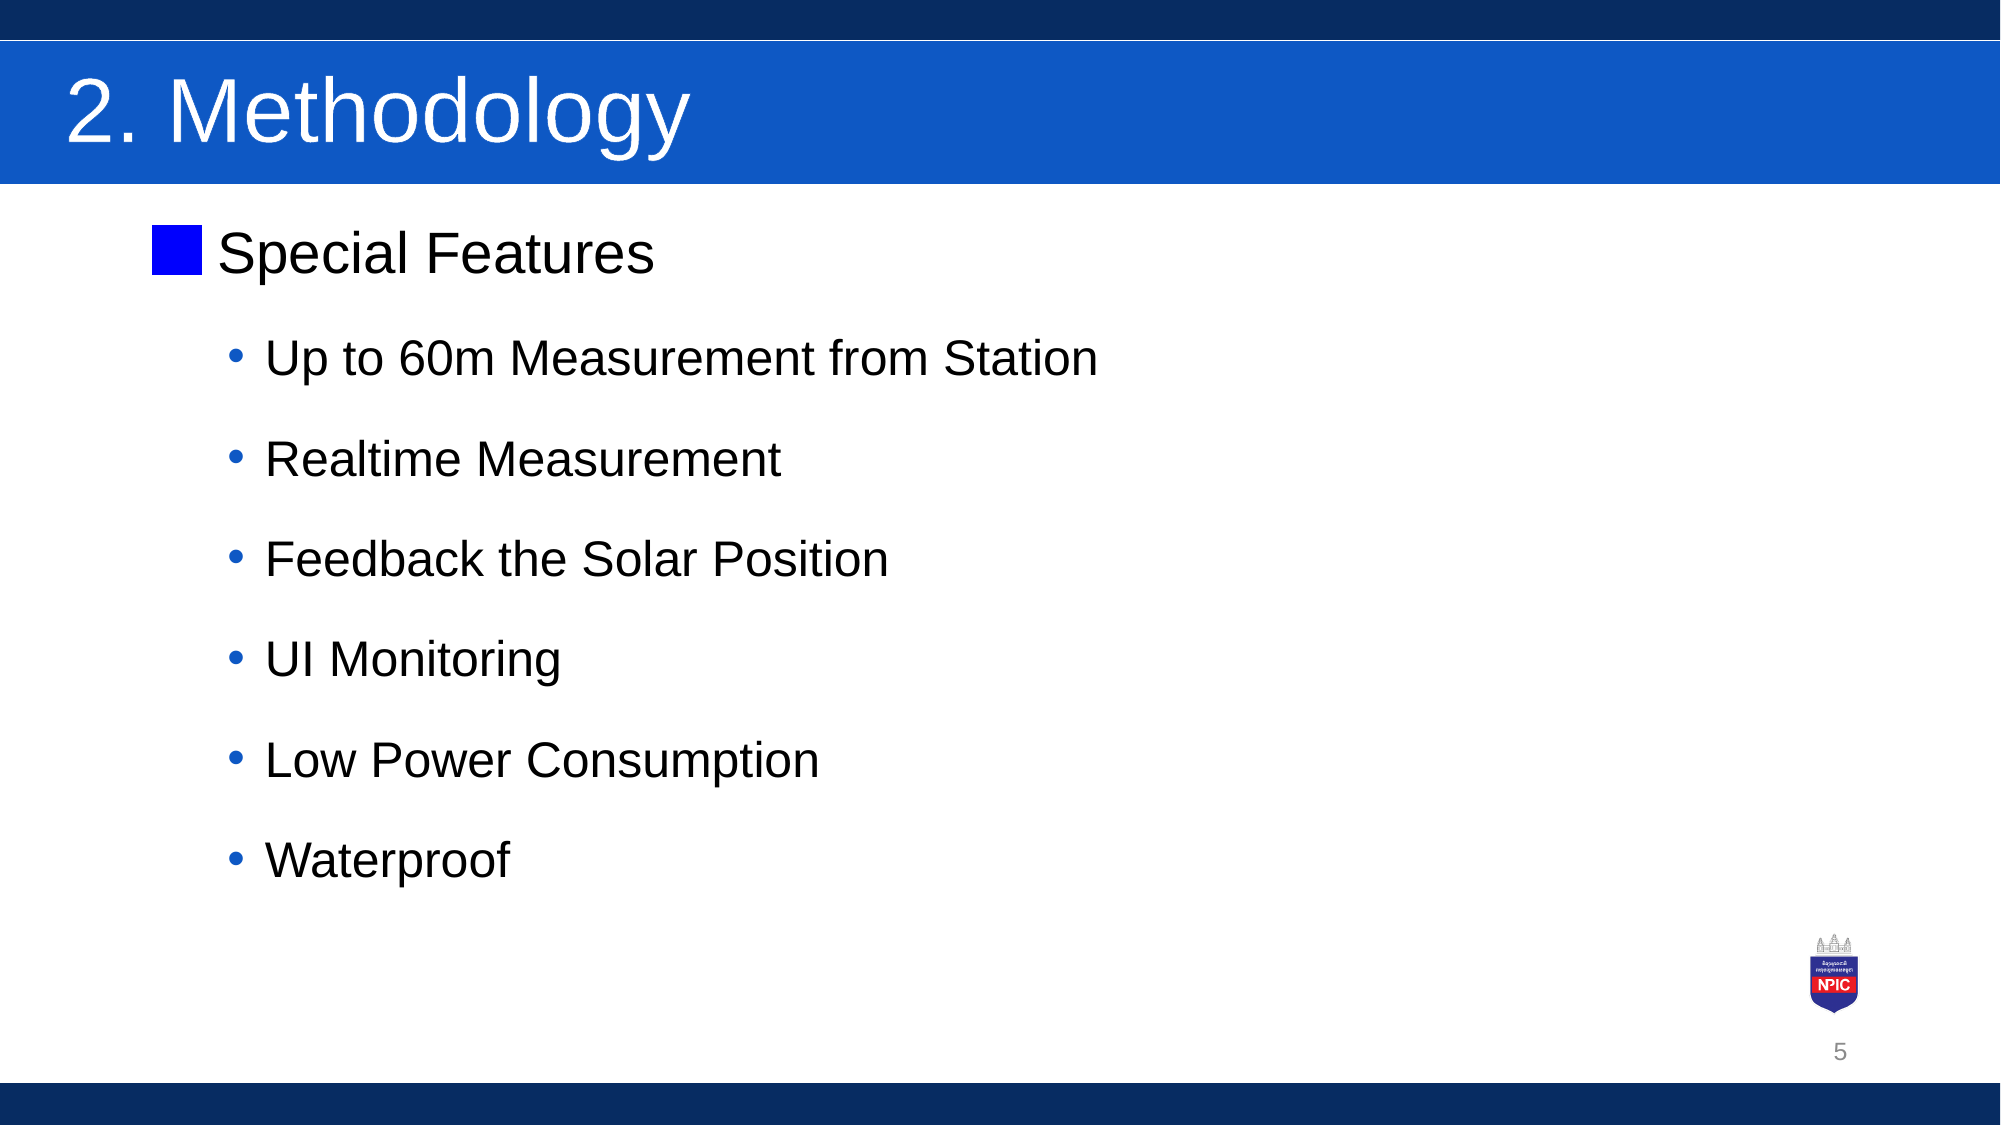

# 2. Methodology
 Special Features
Up to 60m Measurement from Station
Realtime Measurement
Feedback the Solar Position
UI Monitoring
Low Power Consumption
Waterproof

5